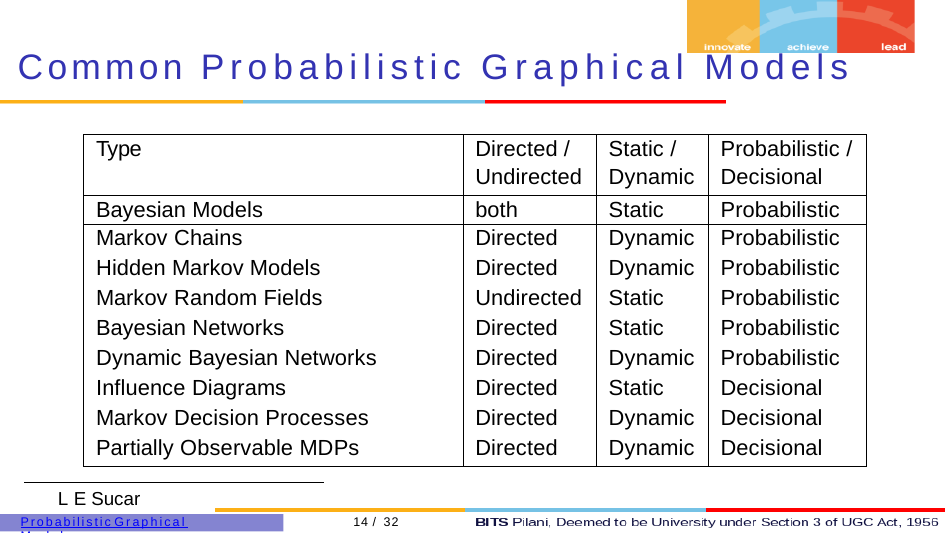

Common Probabilistic Graphical Models
| Type | Directed / Undirected | Static / Dynamic | Probabilistic / Decisional |
| --- | --- | --- | --- |
| Bayesian Models | both | Static | Probabilistic |
| Markov Chains | Directed | Dynamic | Probabilistic |
| Hidden Markov Models | Directed | Dynamic | Probabilistic |
| Markov Random Fields | Undirected | Static | Probabilistic |
| Bayesian Networks | Directed | Static | Probabilistic |
| Dynamic Bayesian Networks | Directed | Dynamic | Probabilistic |
| Influence Diagrams | Directed | Static | Decisional |
| Markov Decision Processes | Directed | Dynamic | Decisional |
| Partially Observable MDPs | Directed | Dynamic | Decisional |

L E Sucar

Probabilistic Graphical Model
14 / 32